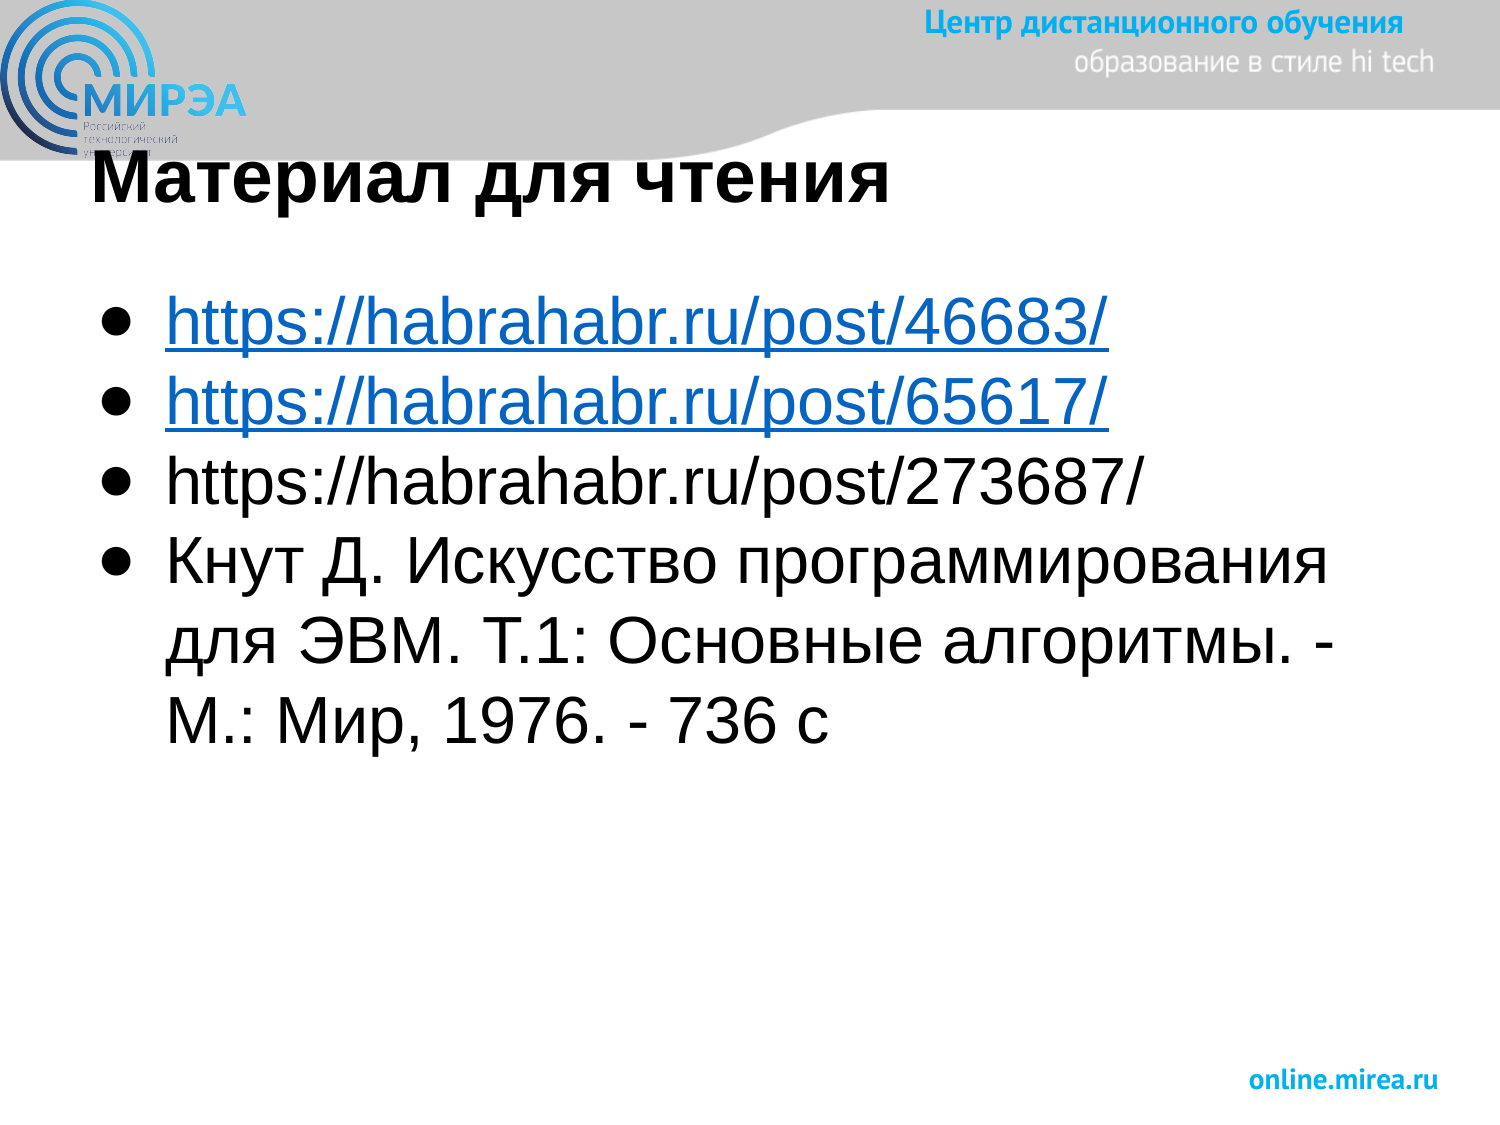

# Материал для чтения
https://habrahabr.ru/post/46683/
https://habrahabr.ru/post/65617/
https://habrahabr.ru/post/273687/
Кнут Д. Искусство программирования для ЭВМ. Т.1: Основные алгоритмы. - M.: Мир, 1976. - 736 с